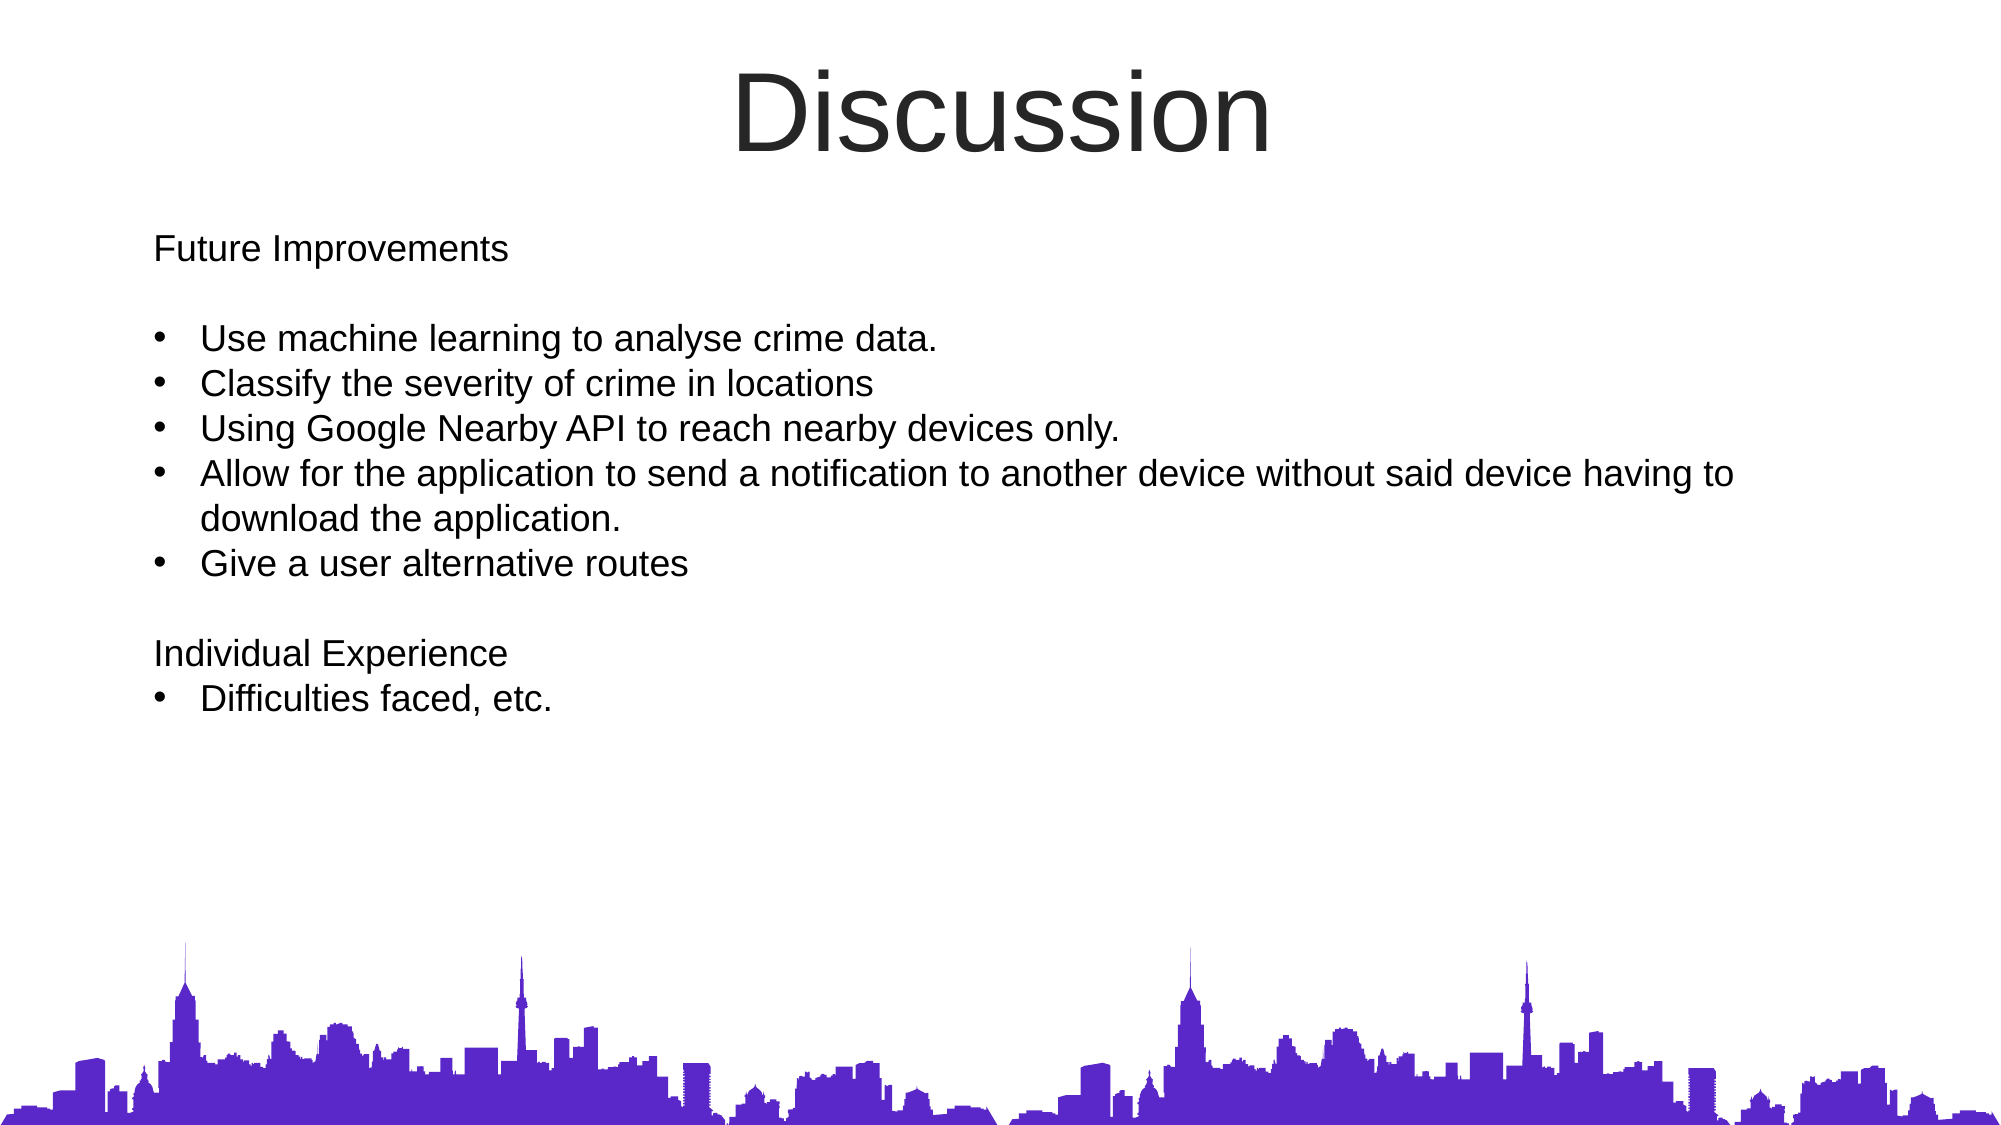

Discussion
Future Improvements

Use machine learning to analyse crime data.
Classify the severity of crime in locations
Using Google Nearby API to reach nearby devices only.
Allow for the application to send a notification to another device without said device having to download the application.
Give a user alternative routes

Individual Experience
Difficulties faced, etc.